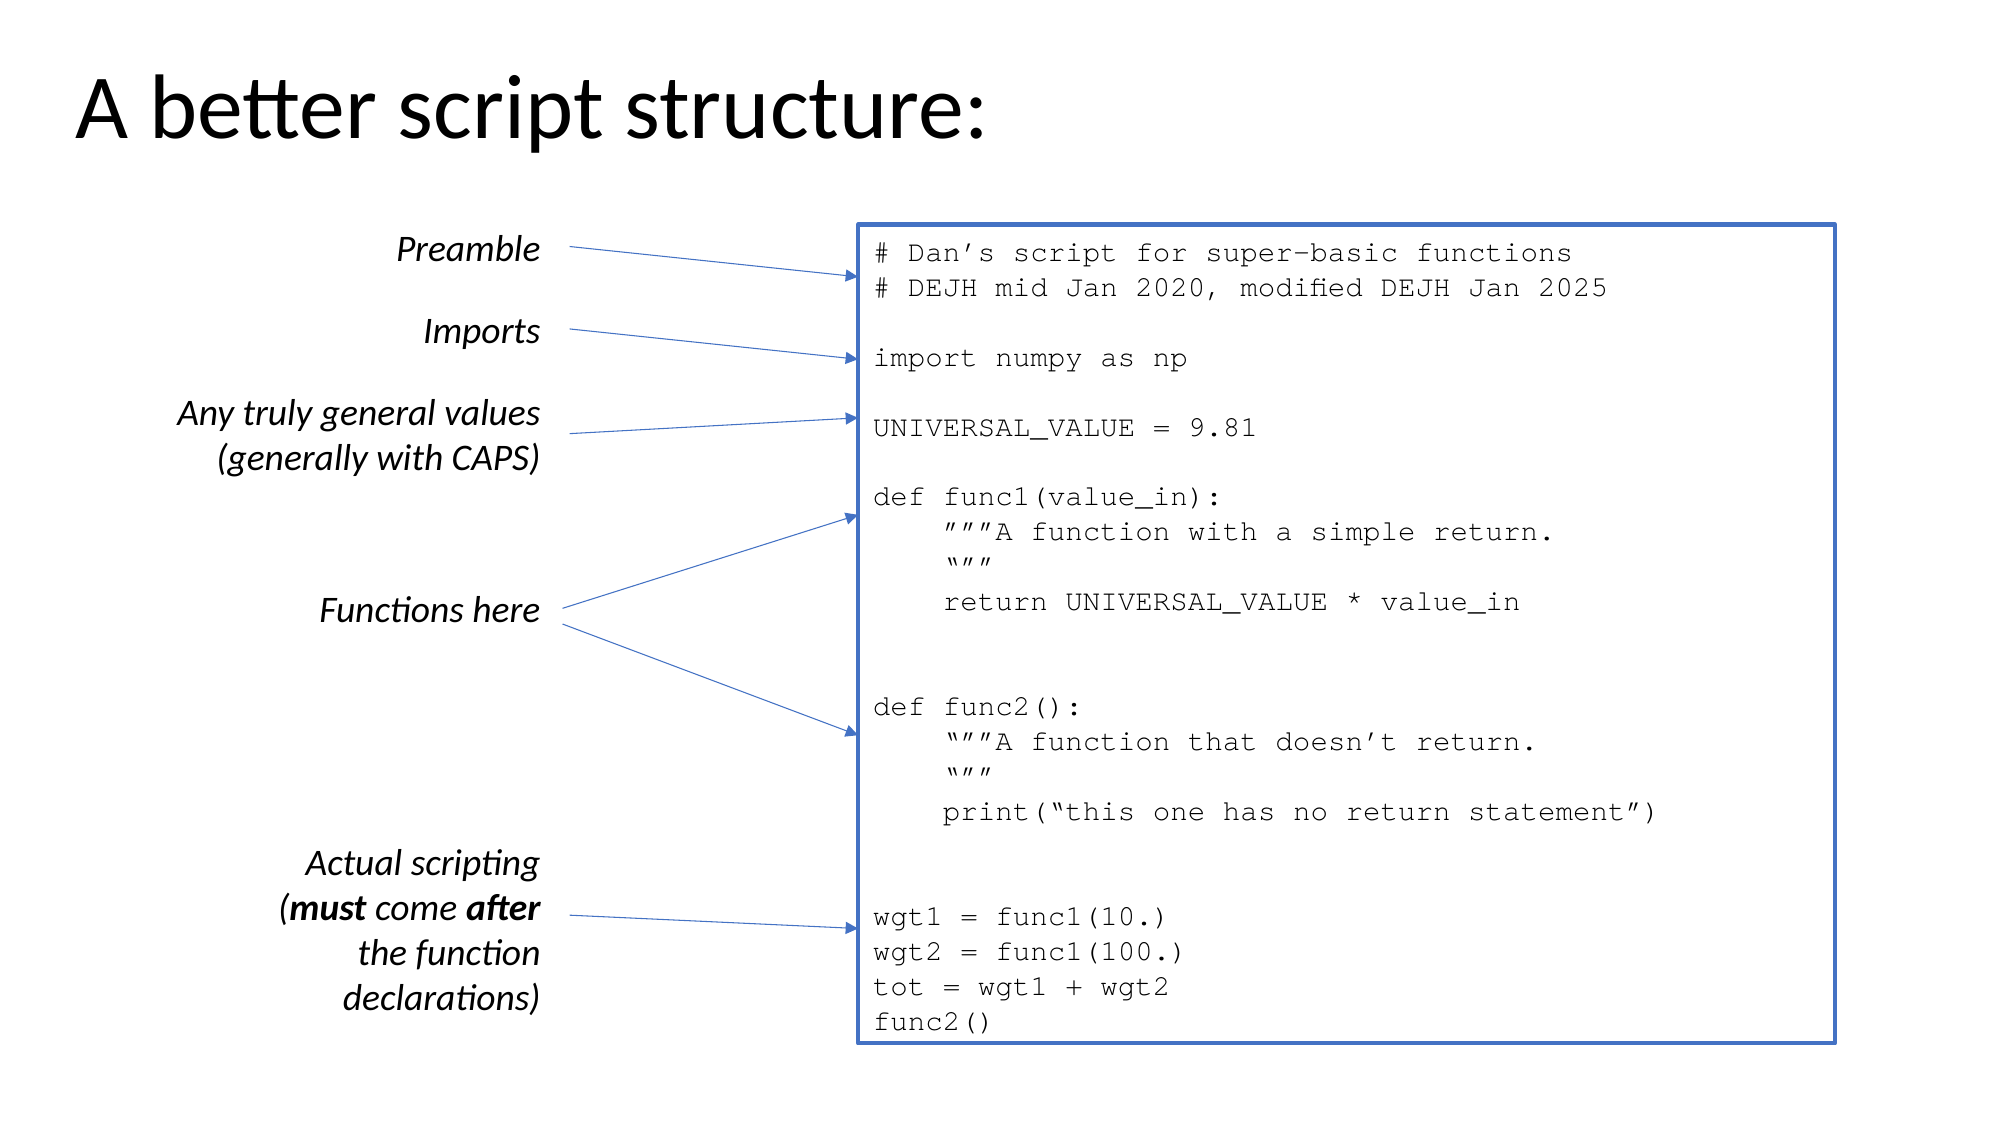

# A better script structure:
Preamble
# Dan’s script for super-basic functions
# DEJH mid Jan 2020, modified DEJH Jan 2025

import numpy as np

UNIVERSAL_VALUE = 9.81

def func1(value_in):
    ”””A function with a simple return.
    “””
    return UNIVERSAL_VALUE * value_in

def func2():
    “””A function that doesn’t return.
    “””
    print(“this one has no return statement”)

wgt1 = func1(10.)
wgt2 = func1(100.)
tot = wgt1 + wgt2
func2()
Imports
Any truly general values (generally with CAPS)
Functions here
Actual scripting (must come after the function declarations)